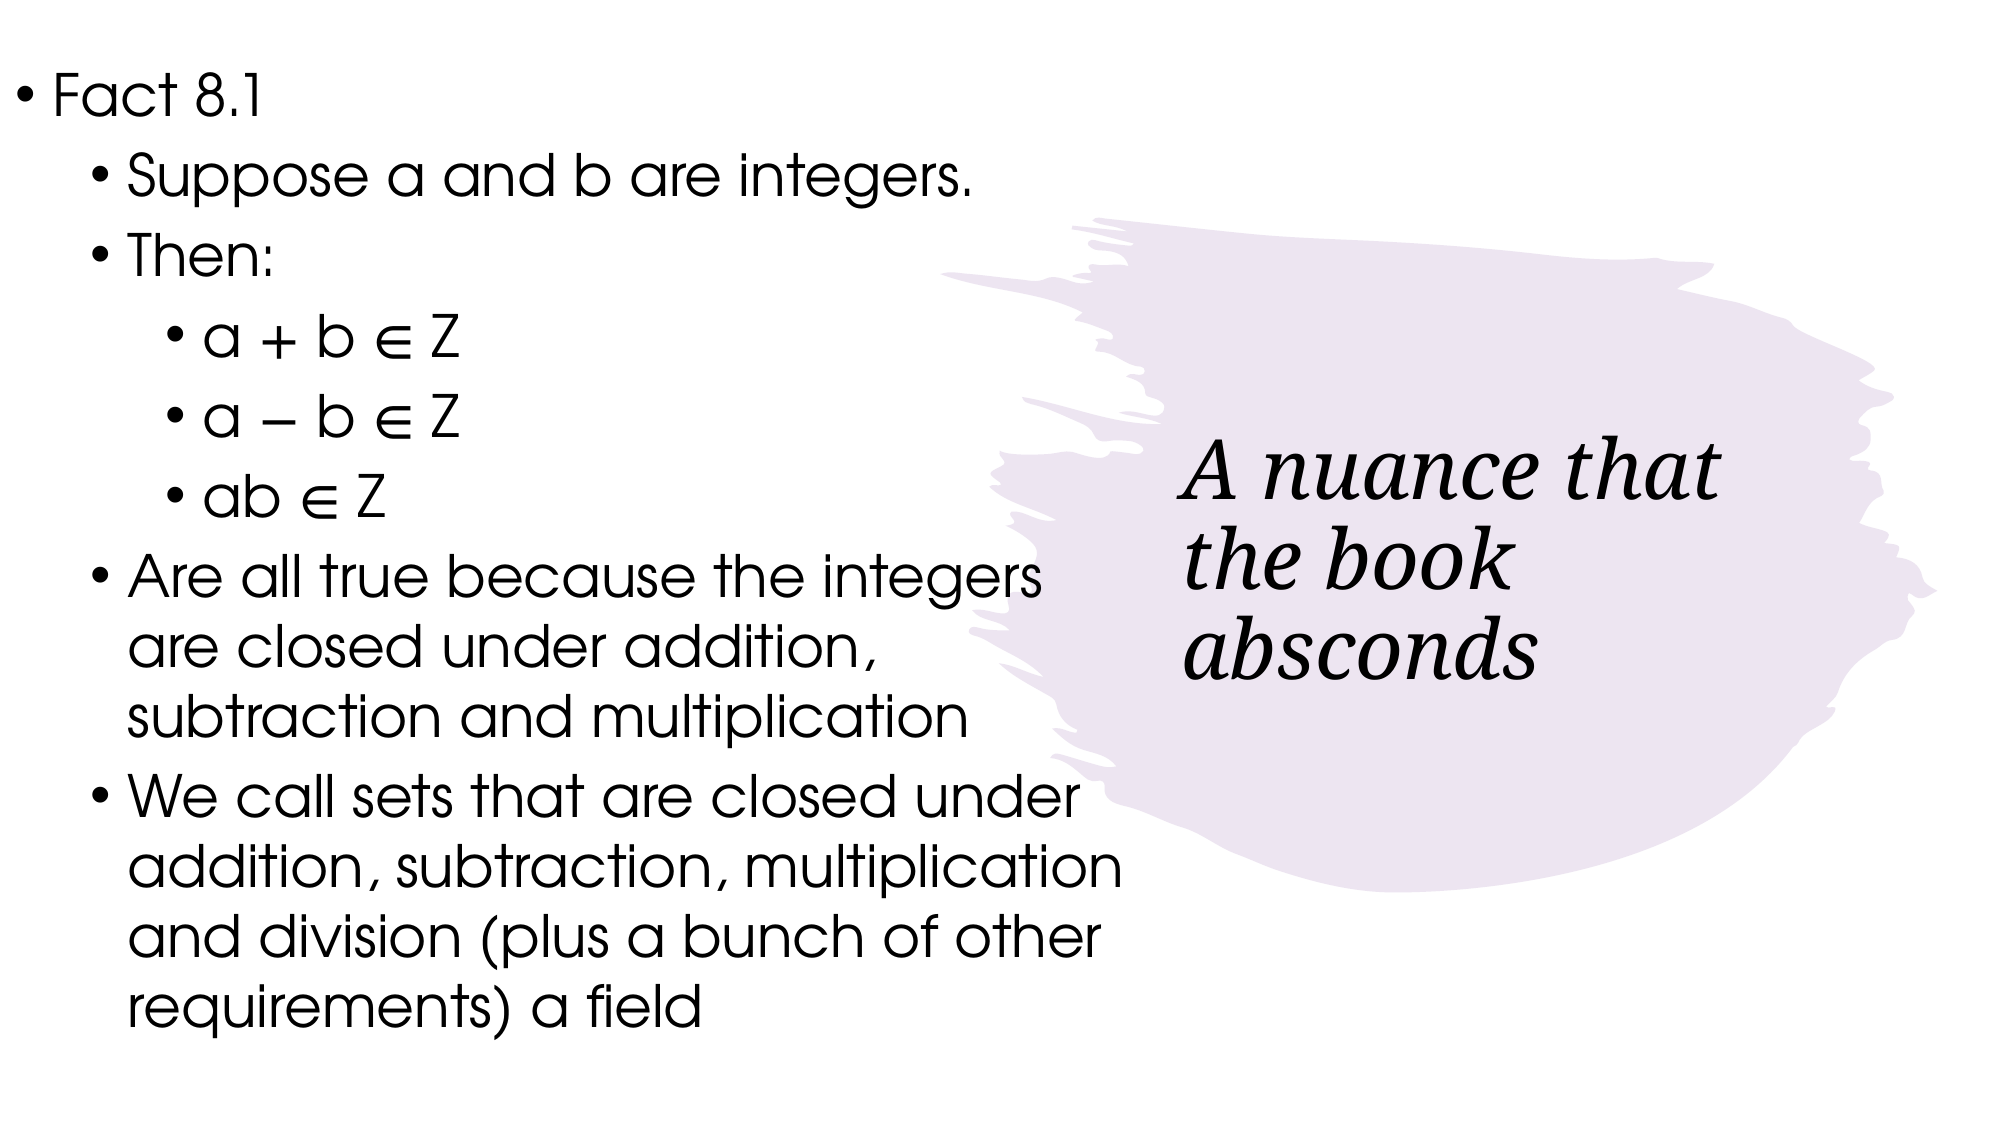

Fact 8.1
Suppose a and b are integers.
Then:
a + b ∈ Z
a − b ∈ Z
ab ∈ Z
Are all true because the integers are closed under addition, subtraction and multiplication
We call sets that are closed under addition, subtraction, multiplication and division (plus a bunch of other requirements) a field

# A nuance that the book absconds